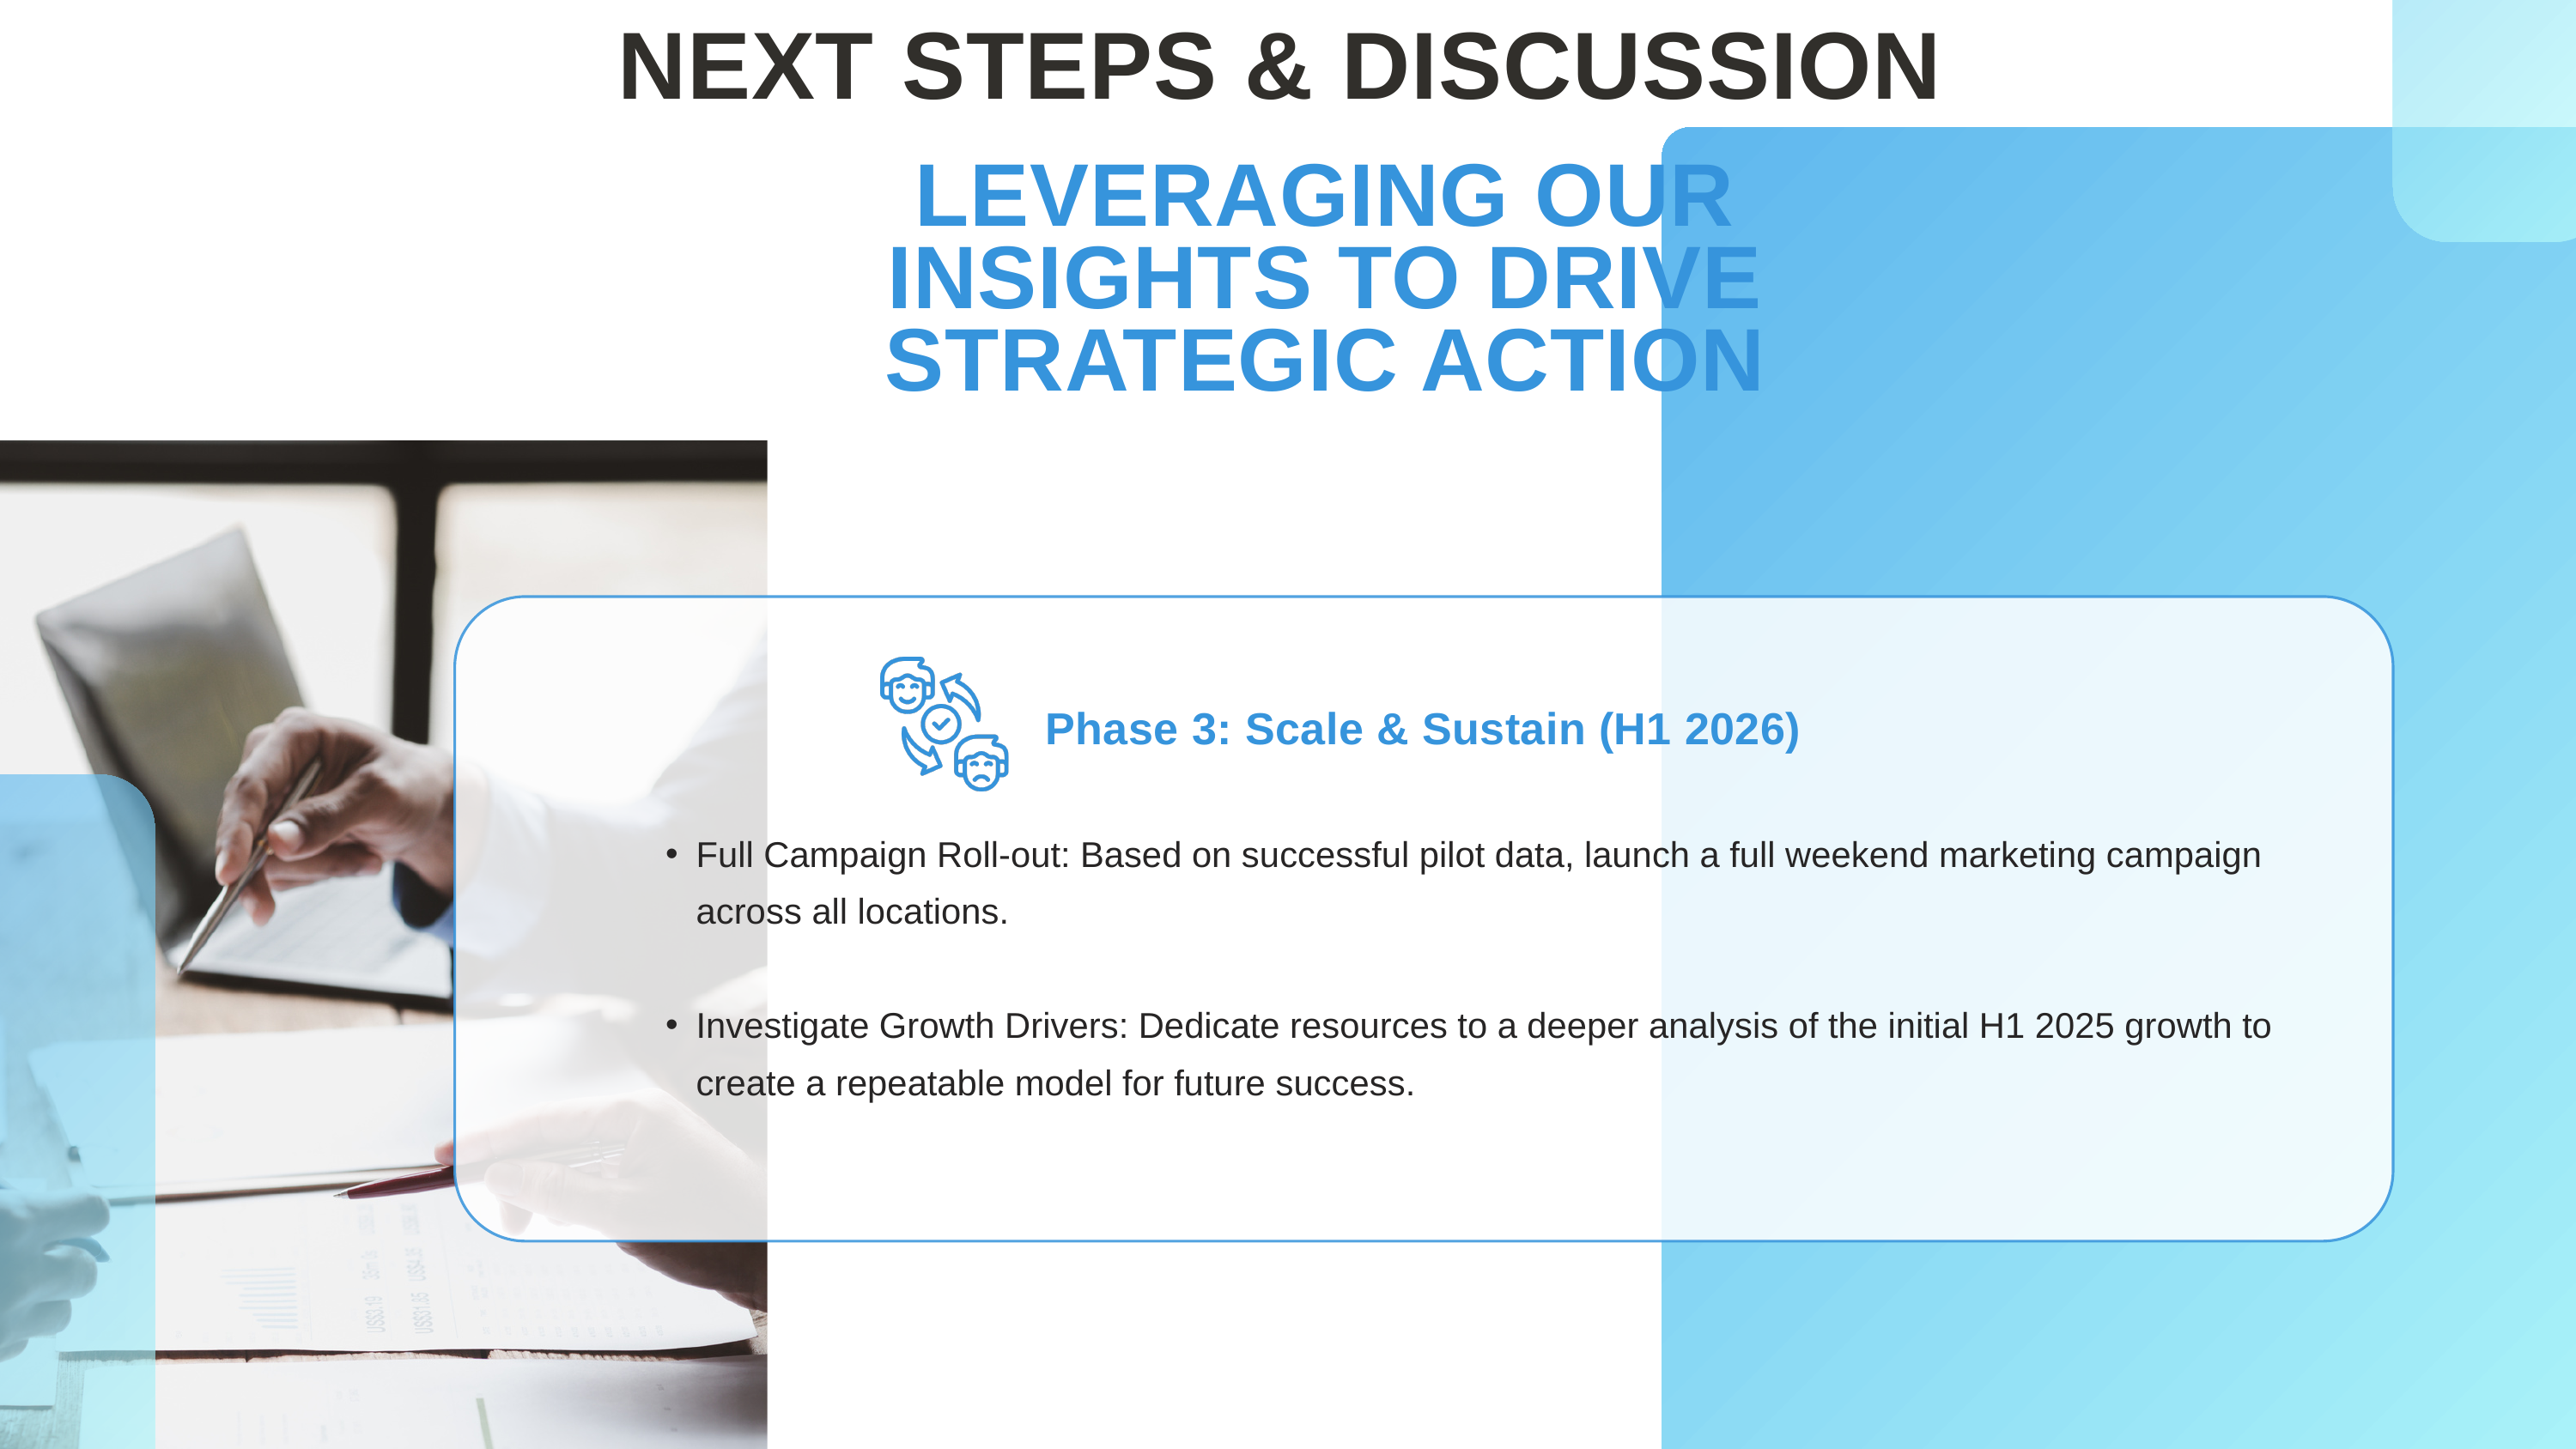

NEXT STEPS & DISCUSSION
LEVERAGING OUR INSIGHTS TO DRIVE STRATEGIC ACTION

Phase 3: Scale & Sustain (H1 2026)
Full Campaign Roll-out: Based on successful pilot data, launch a full weekend marketing campaign across all locations.

Investigate Growth Drivers: Dedicate resources to a deeper analysis of the initial H1 2025 growth to create a repeatable model for future success.